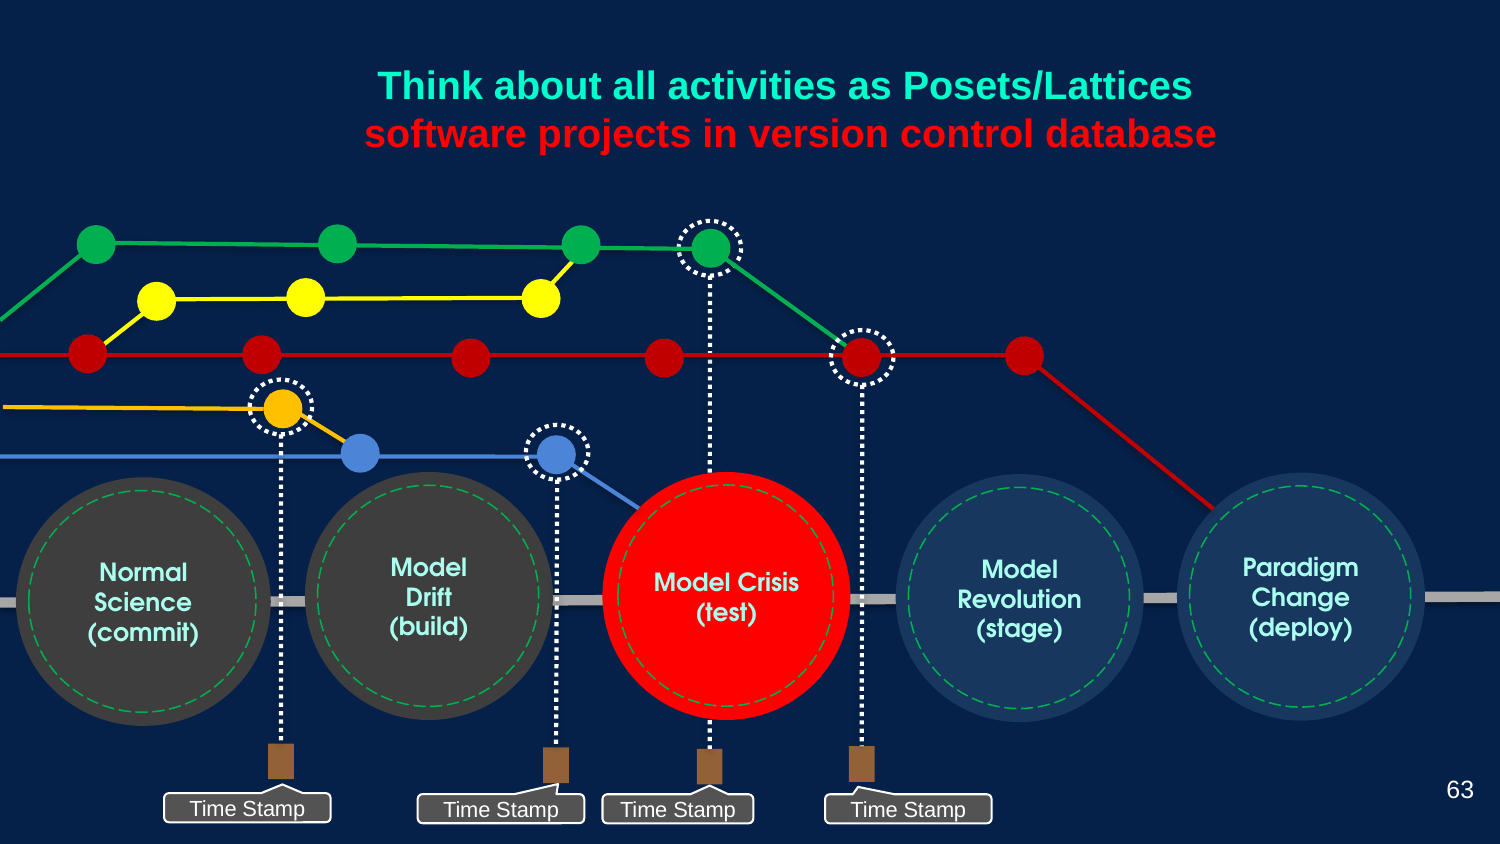

# Think about all activities as Posets/Lattices software projects in version control database

Model Crisis
(test)

Model
Drift
(build)

Paradigm Change
(deploy)

Model Revolution
(stage)

Normal Science
(commit)

63
Time Stamp
Time Stamp
Time Stamp
Time Stamp